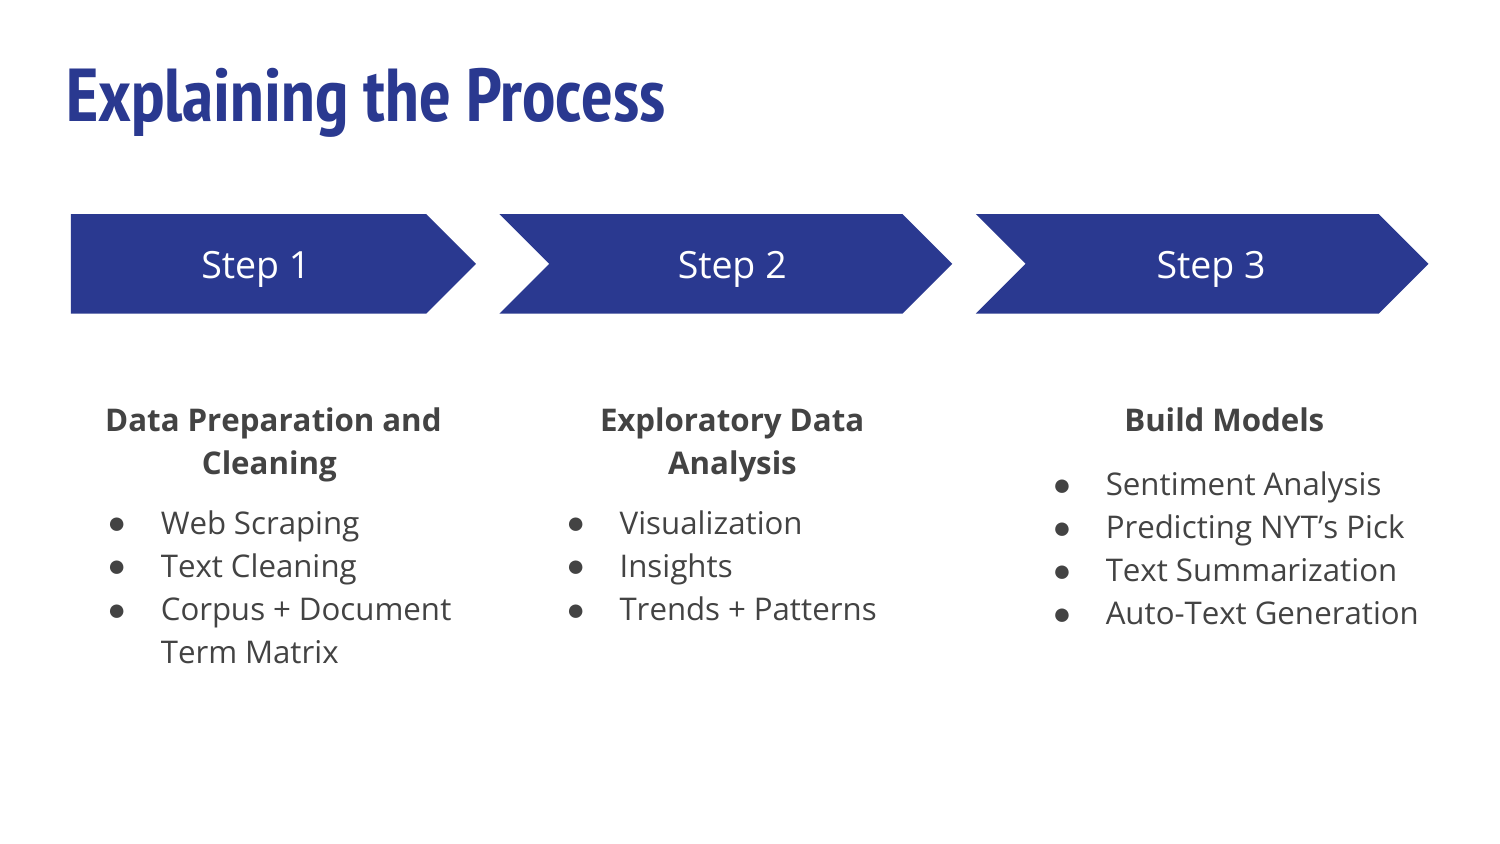

# Explaining the Process

Step 1
Step 2
Step 3
Data Preparation and Cleaning
Web Scraping
Text Cleaning
Corpus + Document Term Matrix
Exploratory Data Analysis
Visualization
Insights
Trends + Patterns
Build Models
Sentiment Analysis
Predicting NYT’s Pick
Text Summarization
Auto-Text Generation